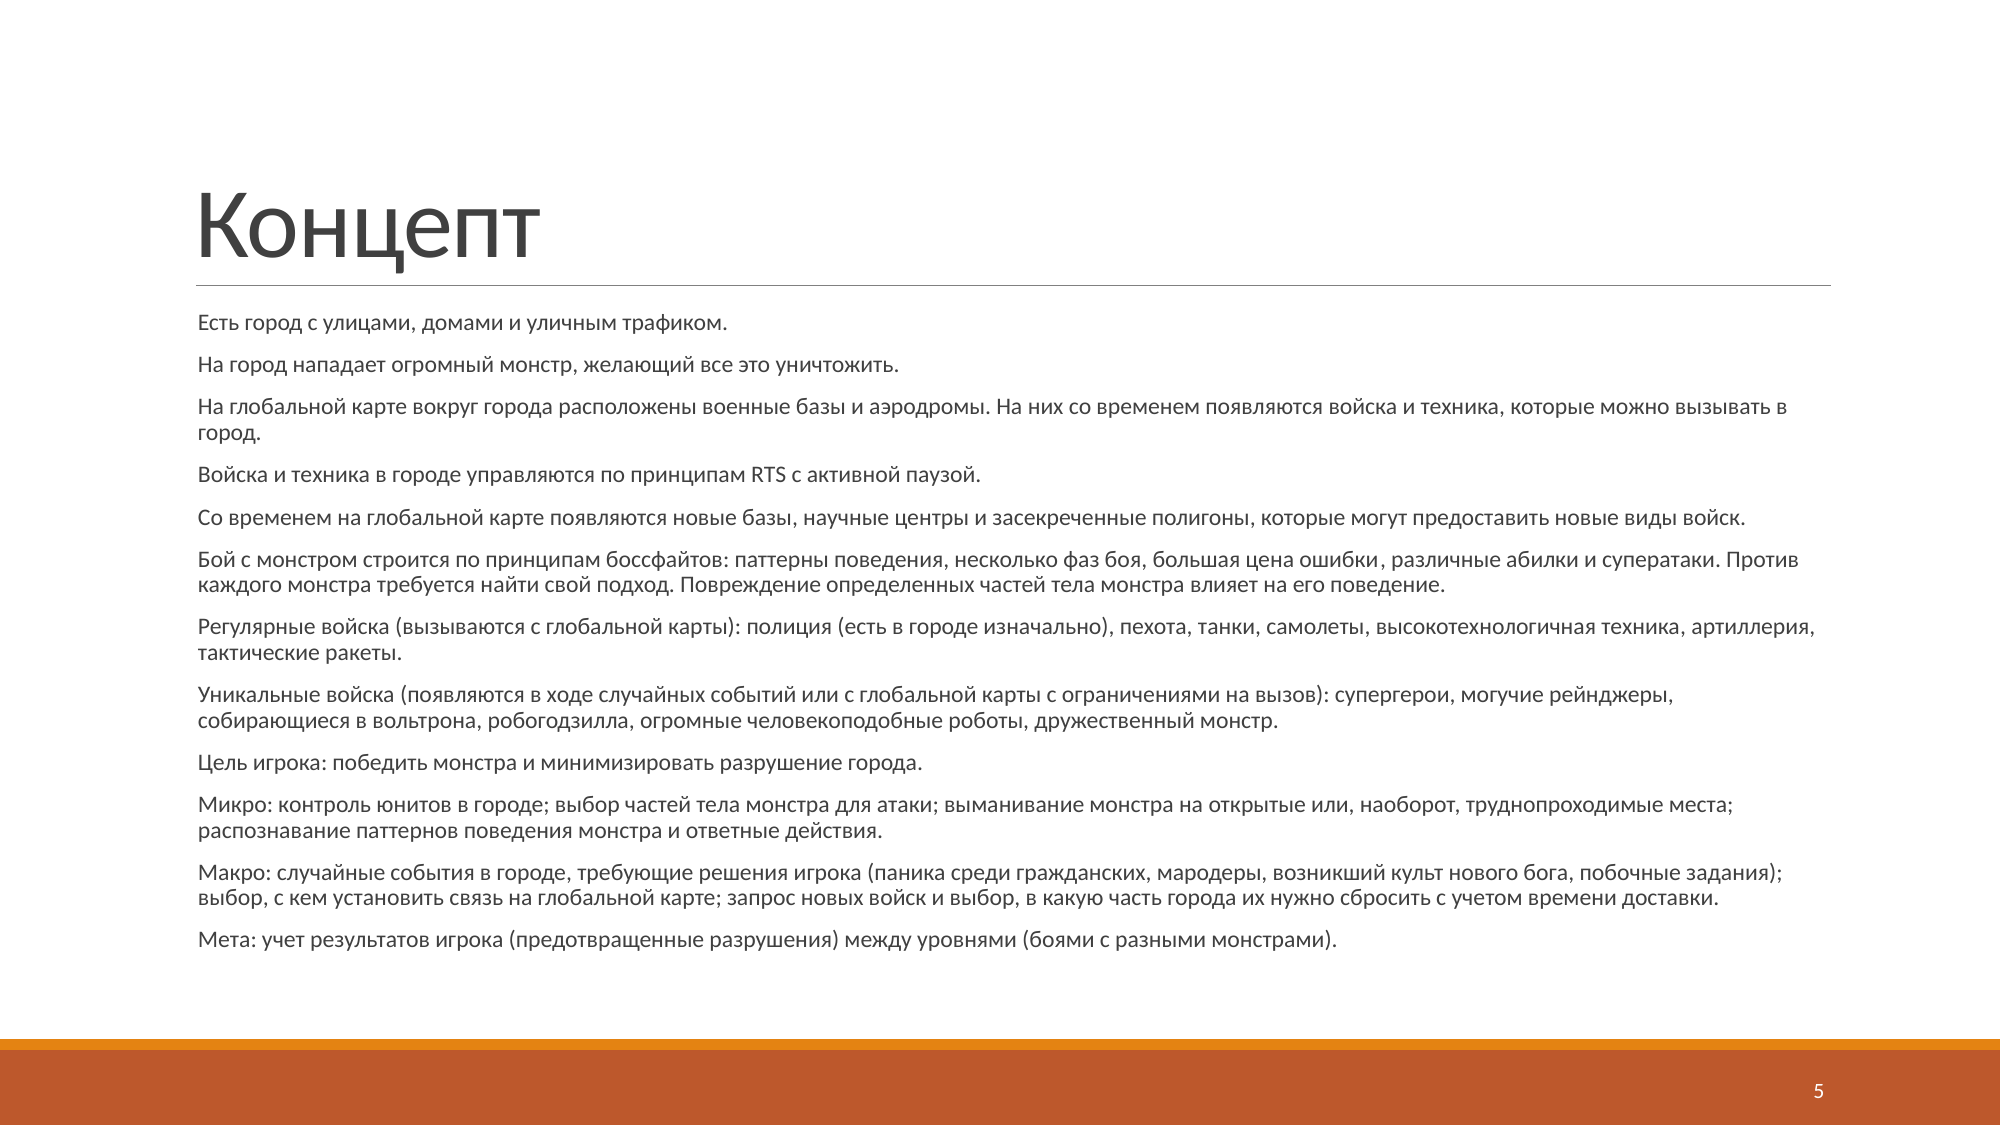

# Концепт
Есть город с улицами, домами и уличным трафиком.
На город нападает огромный монстр, желающий все это уничтожить.
На глобальной карте вокруг города расположены военные базы и аэродромы. На них со временем появляются войска и техника, которые можно вызывать в город.
Войска и техника в городе управляются по принципам RTS с активной паузой.
Со временем на глобальной карте появляются новые базы, научные центры и засекреченные полигоны, которые могут предоставить новые виды войск.
Бой с монстром строится по принципам боссфайтов: паттерны поведения, несколько фаз боя, большая цена ошибки, различные абилки и суператаки. Против каждого монстра требуется найти свой подход. Повреждение определенных частей тела монстра влияет на его поведение.
Регулярные войска (вызываются с глобальной карты): полиция (есть в городе изначально), пехота, танки, самолеты, высокотехнологичная техника, артиллерия, тактические ракеты.
Уникальные войска (появляются в ходе случайных событий или с глобальной карты с ограничениями на вызов): супергерои, могучие рейнджеры, собирающиеся в вольтрона, робогодзилла, огромные человекоподобные роботы, дружественный монстр.
Цель игрока: победить монстра и минимизировать разрушение города.
Микро: контроль юнитов в городе; выбор частей тела монстра для атаки; выманивание монстра на открытые или, наоборот, труднопроходимые места; распознавание паттернов поведения монстра и ответные действия.
Макро: случайные события в городе, требующие решения игрока (паника среди гражданских, мародеры, возникший культ нового бога, побочные задания); выбор, с кем установить связь на глобальной карте; запрос новых войск и выбор, в какую часть города их нужно сбросить с учетом времени доставки.
Мета: учет результатов игрока (предотвращенные разрушения) между уровнями (боями с разными монстрами).
5